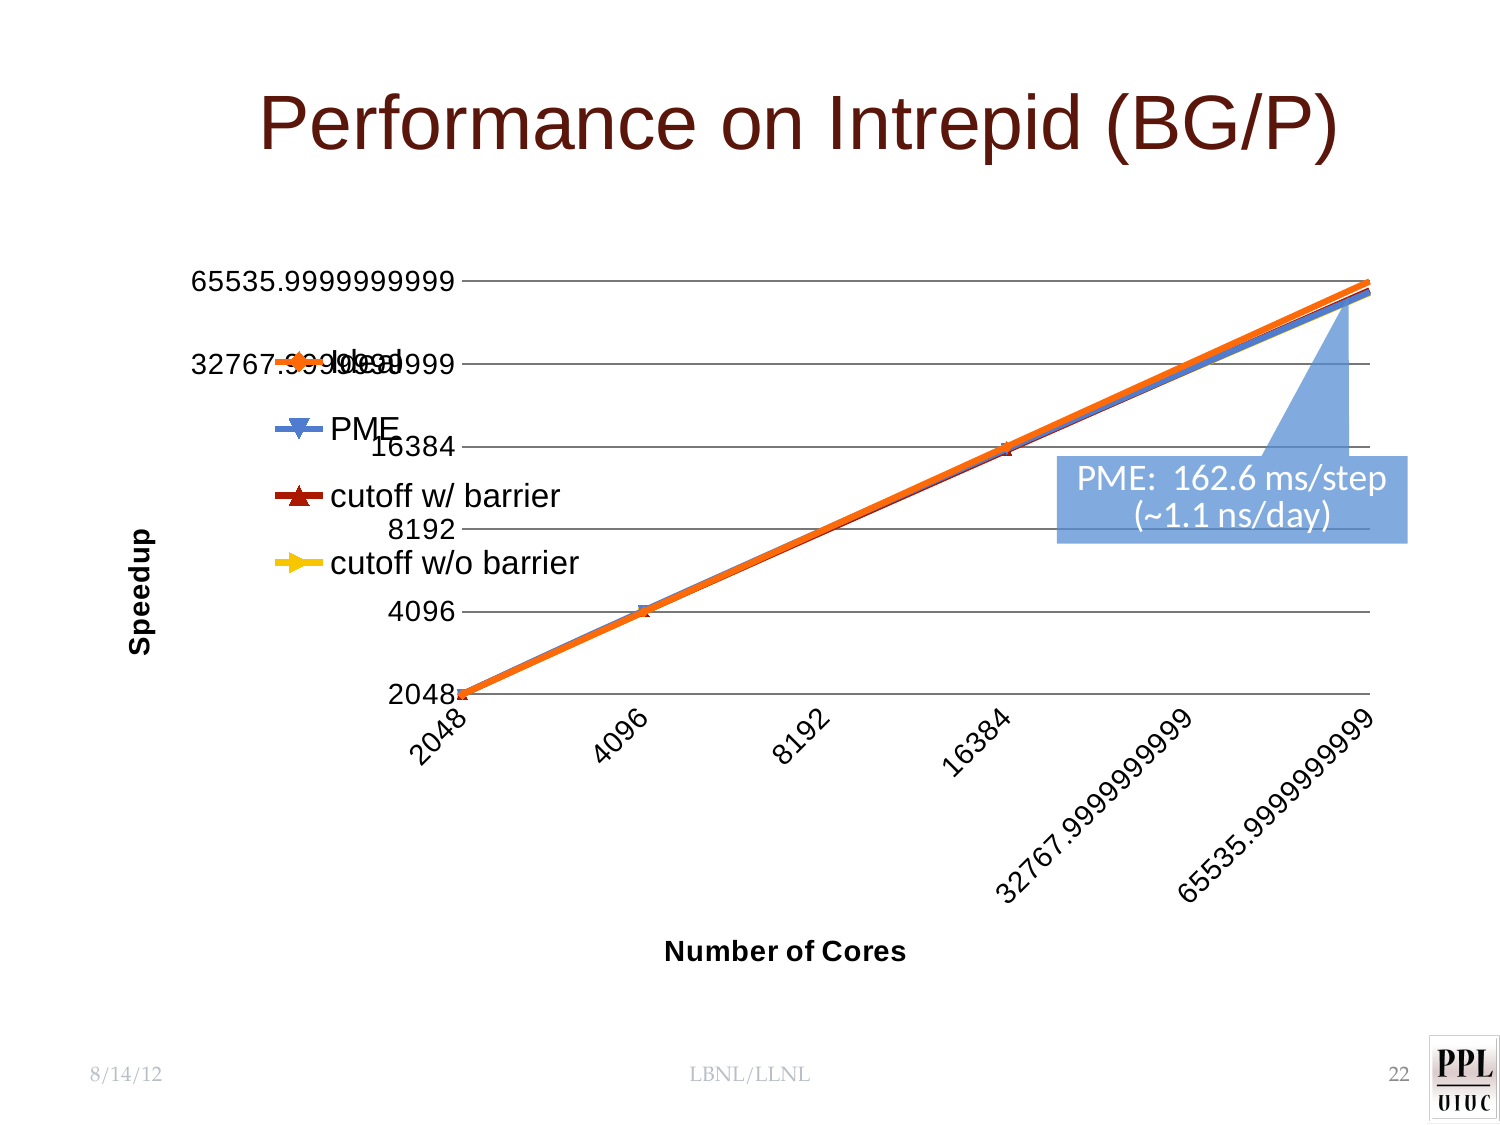

22
# Performance on Intrepid (BG/P)

### Chart

| Category |  |  |  |  |
|---|---|---|---|---|
8/14/12
LBNL/LLNL